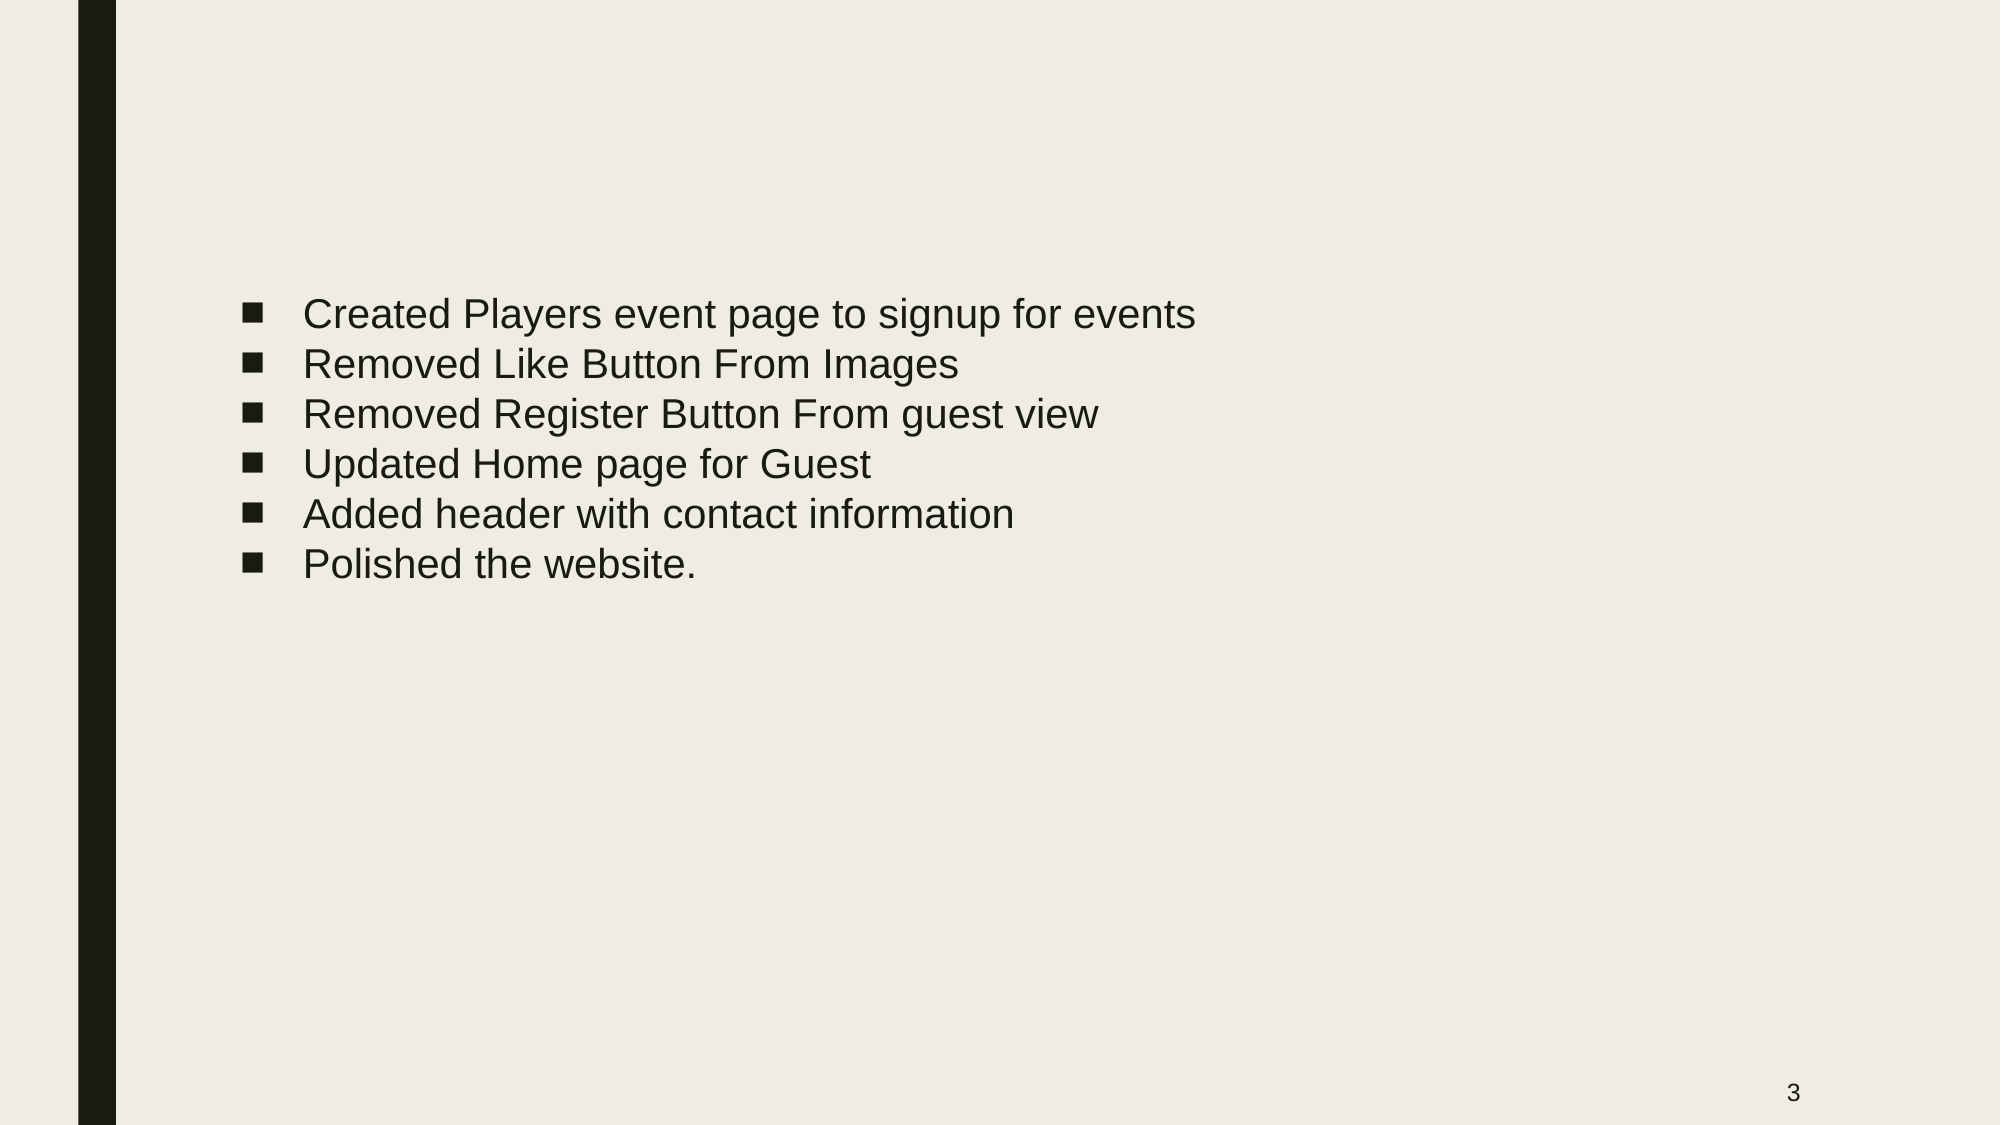

#
Created Players event page to signup for events
Removed Like Button From Images
Removed Register Button From guest view
Updated Home page for Guest
Added header with contact information
Polished the website.

3